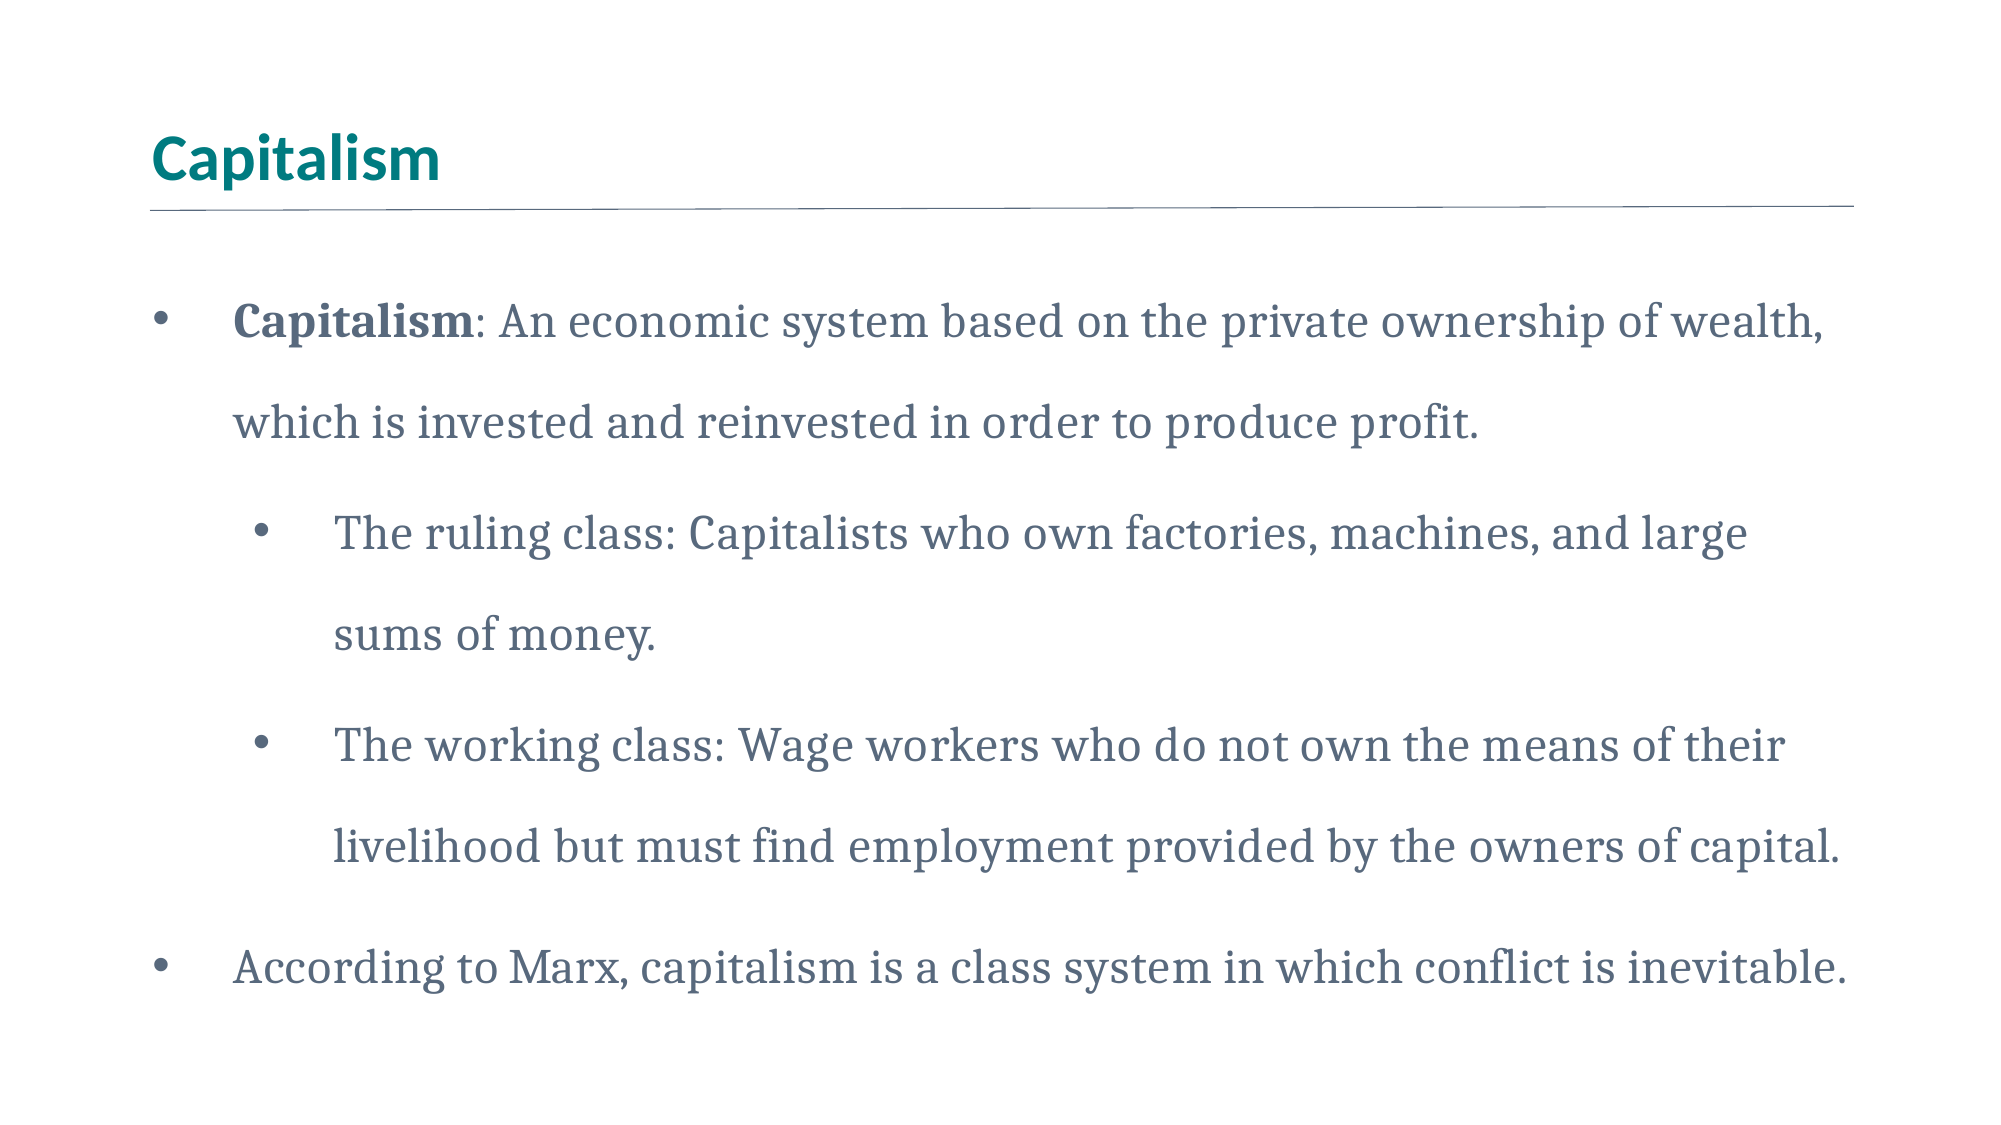

# Capitalism
Capitalism: An economic system based on the private ownership of wealth, which is invested and reinvested in order to produce profit.
The ruling class: Capitalists who own factories, machines, and large sums of money.
The working class: Wage workers who do not own the means of their livelihood but must find employment provided by the owners of capital.
According to Marx, capitalism is a class system in which conflict is inevitable.